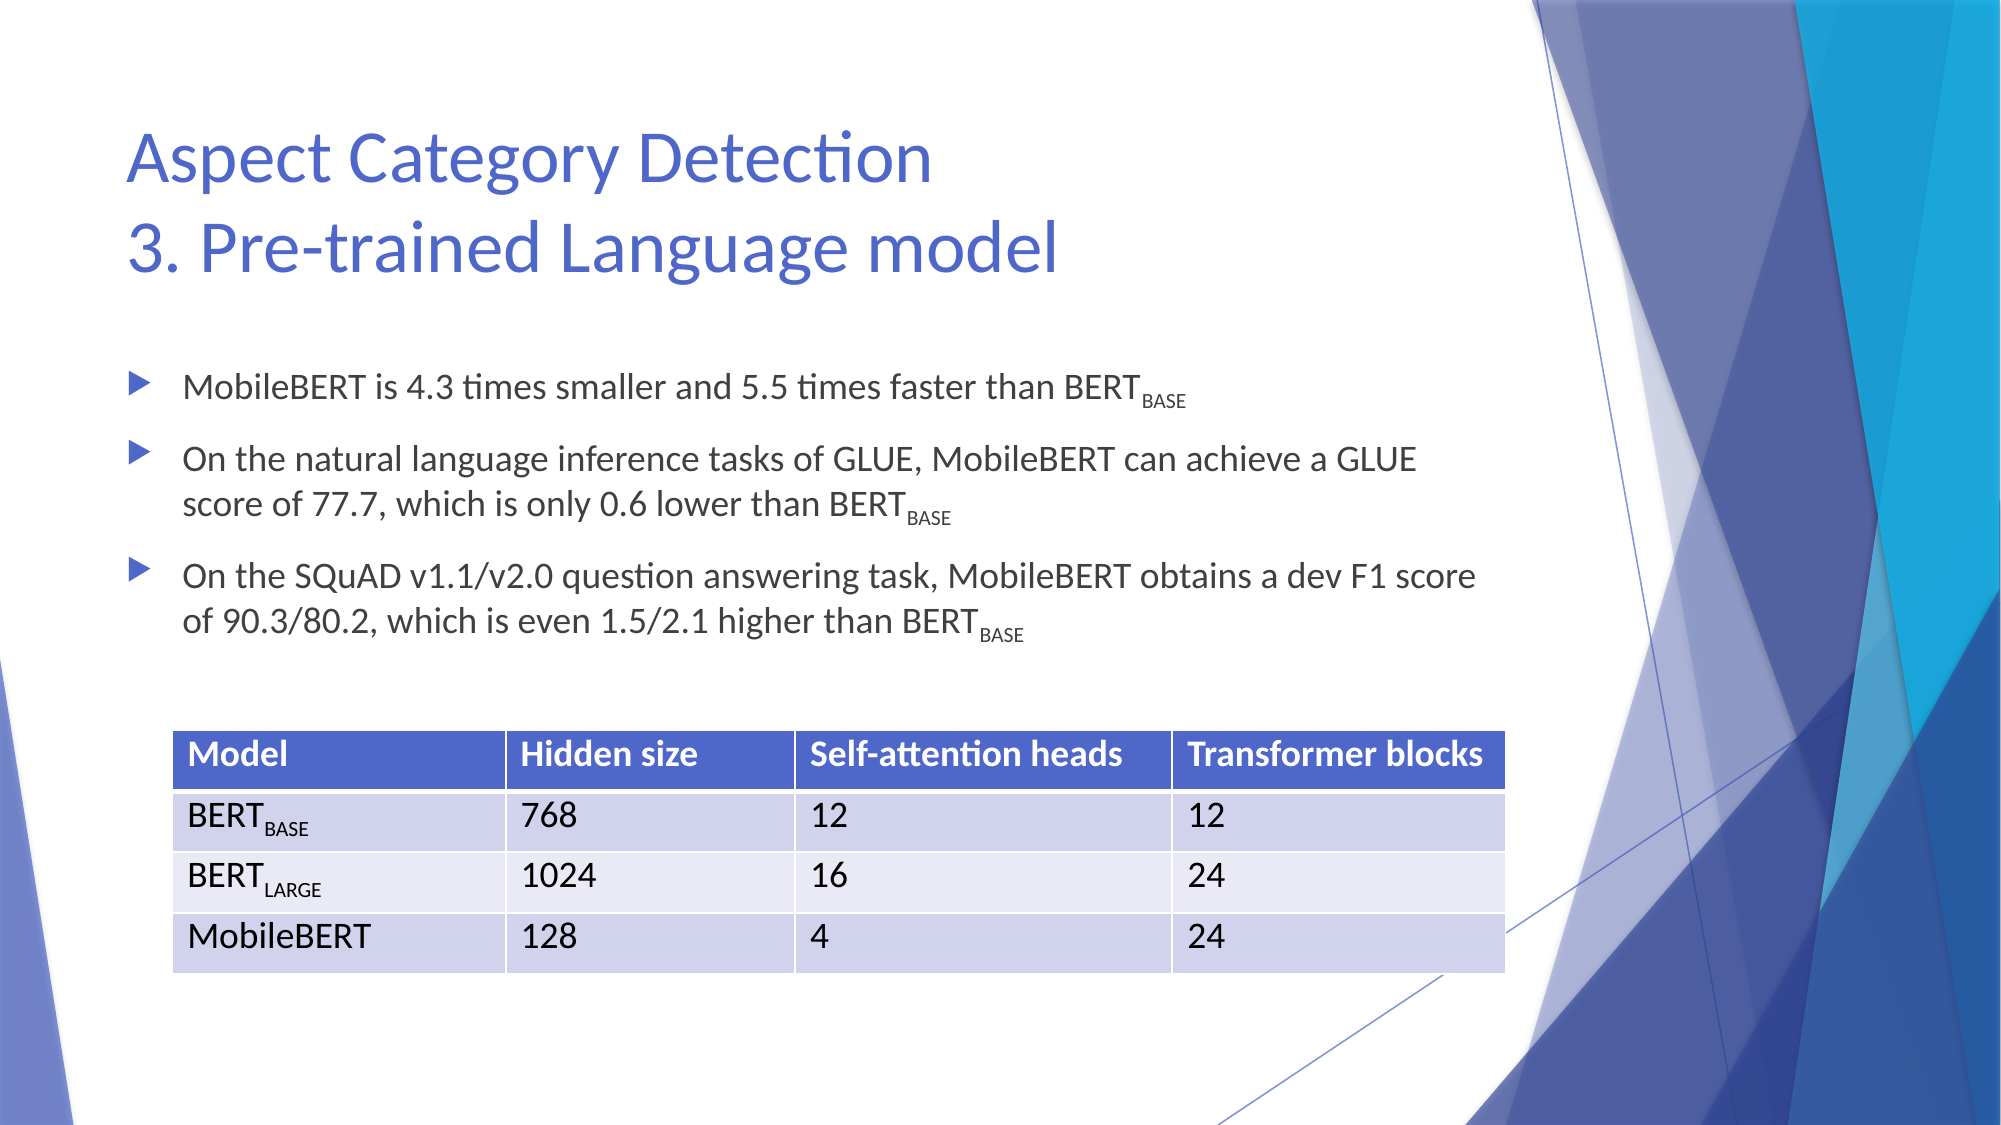

# Aspect Category Detection 3. Pre-trained Language model
MobileBERT is 4.3 times smaller and 5.5 times faster than BERTBASE
On the natural language inference tasks of GLUE, MobileBERT can achieve a GLUE score of 77.7, which is only 0.6 lower than BERTBASE
On the SQuAD v1.1/v2.0 question answering task, MobileBERT obtains a dev F1 score of 90.3/80.2, which is even 1.5/2.1 higher than BERTBASE

| Model | Hidden size | Self-attention heads | Transformer blocks |
| --- | --- | --- | --- |
| BERTBASE | 768 | 12 | 12 |
| BERTLARGE | 1024 | 16 | 24 |
| MobileBERT | 128 | 4 | 24 |